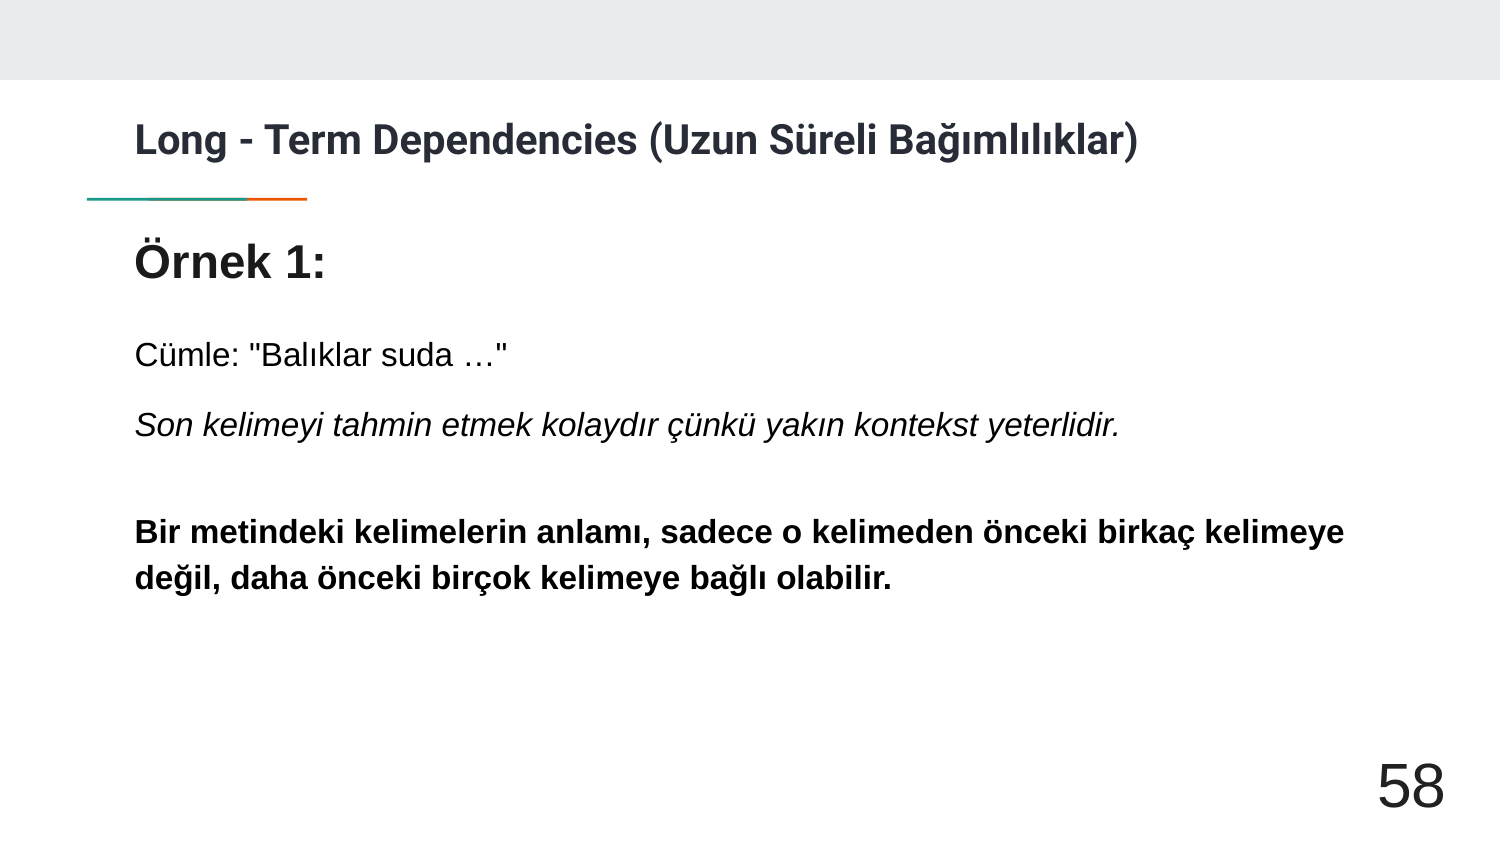

Long - Term Dependencies (Uzun Süreli Bağımlılıklar)
# Örnek 1:
Cümle: "Balıklar suda …"
Son kelimeyi tahmin etmek kolaydır çünkü yakın kontekst yeterlidir.
Bir metindeki kelimelerin anlamı, sadece o kelimeden önceki birkaç kelimeye değil, daha önceki birçok kelimeye bağlı olabilir.
58